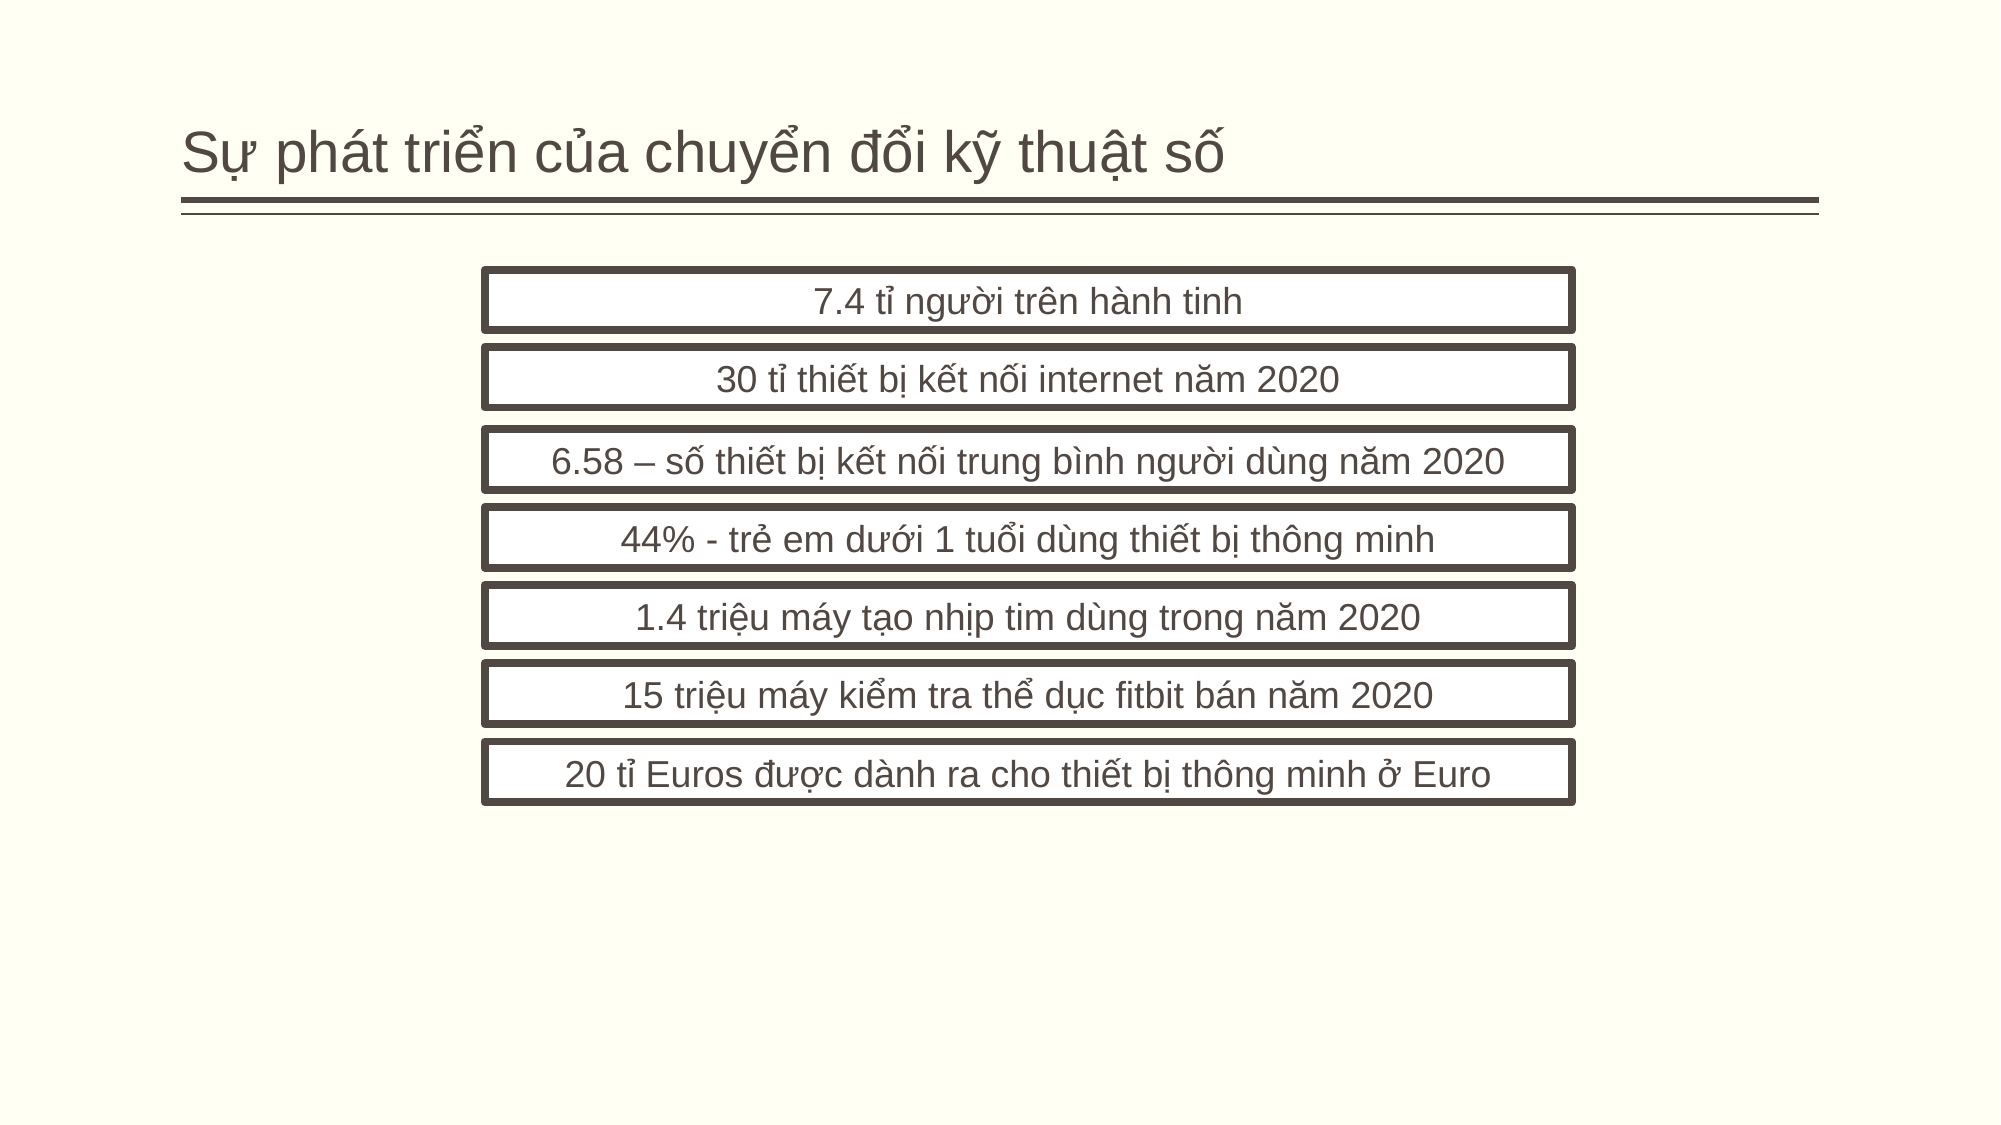

# Sự phát triển của chuyển đổi kỹ thuật số
7.4 tỉ người trên hành tinh
30 tỉ thiết bị kết nối internet năm 2020
6.58 – số thiết bị kết nối trung bình người dùng năm 2020
44% - trẻ em dưới 1 tuổi dùng thiết bị thông minh
1.4 triệu máy tạo nhịp tim dùng trong năm 2020
15 triệu máy kiểm tra thể dục fitbit bán năm 2020
20 tỉ Euros được dành ra cho thiết bị thông minh ở Euro